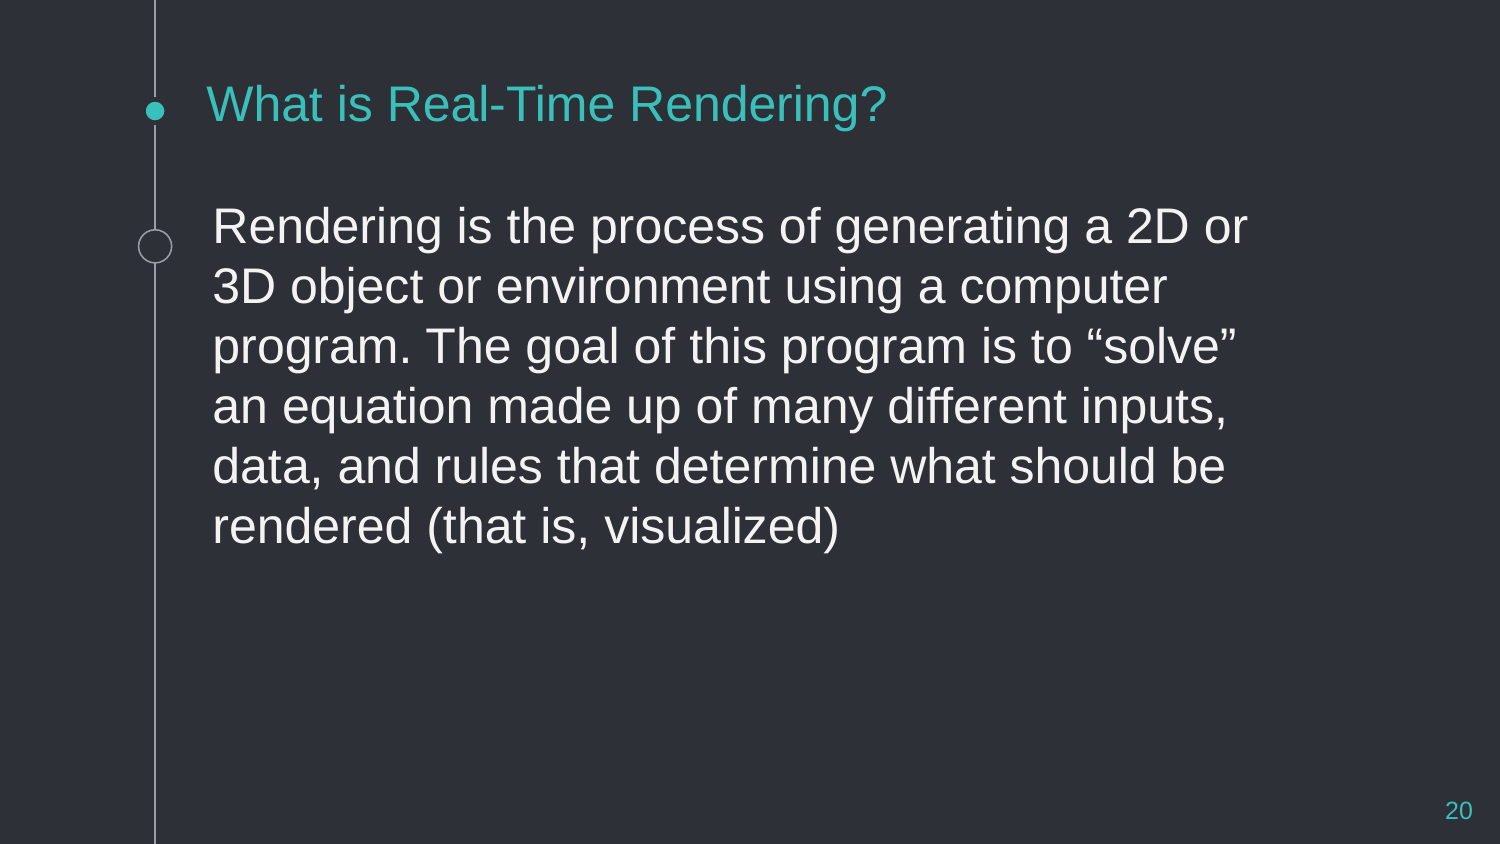

# What is Real-Time Rendering?
Rendering is the process of generating a 2D or 3D object or environment using a computer program. The goal of this program is to “solve” an equation made up of many different inputs, data, and rules that determine what should be rendered (that is, visualized)
20